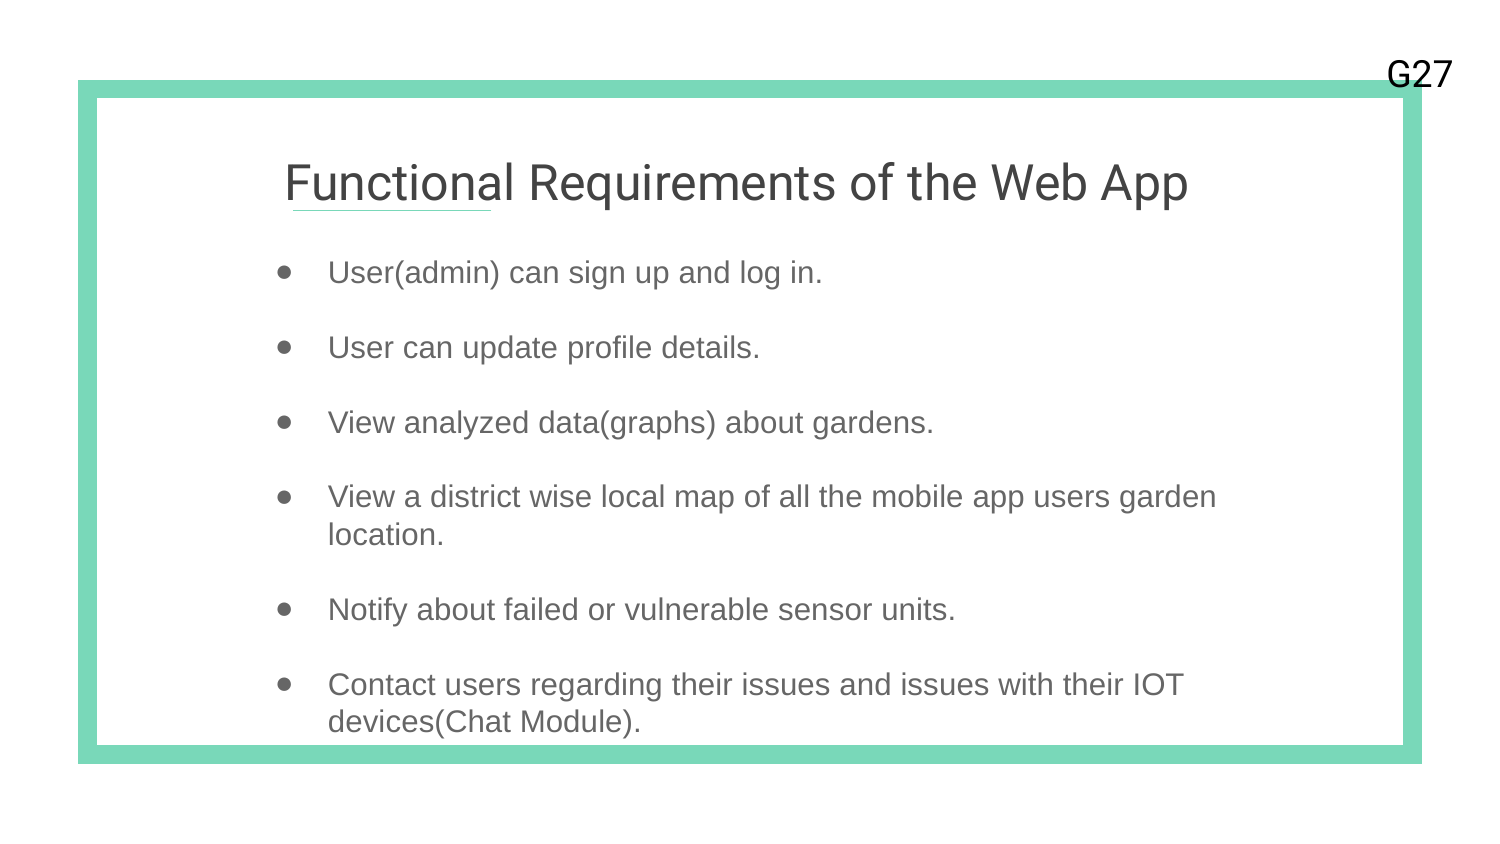

G27
# Functional Requirements of the Web App
User(admin) can sign up and log in.

User can update profile details.

View analyzed data(graphs) about gardens.

View a district wise local map of all the mobile app users garden location.

Notify about failed or vulnerable sensor units.

Contact users regarding their issues and issues with their IOT devices(Chat Module).